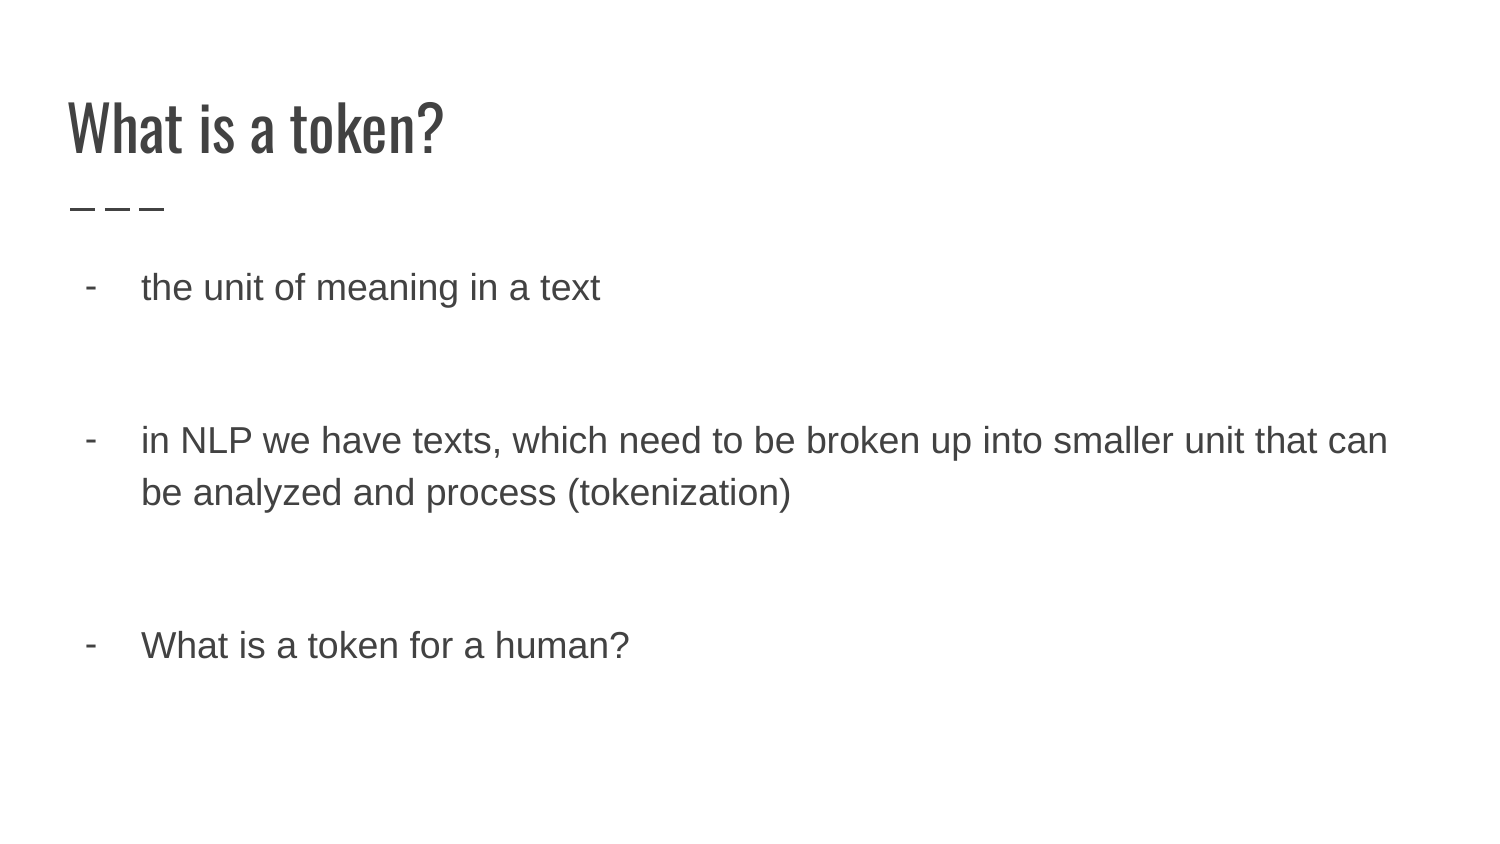

# What is a token?
the unit of meaning in a text

in NLP we have texts, which need to be broken up into smaller unit that can be analyzed and process (tokenization)

What is a token for a human?